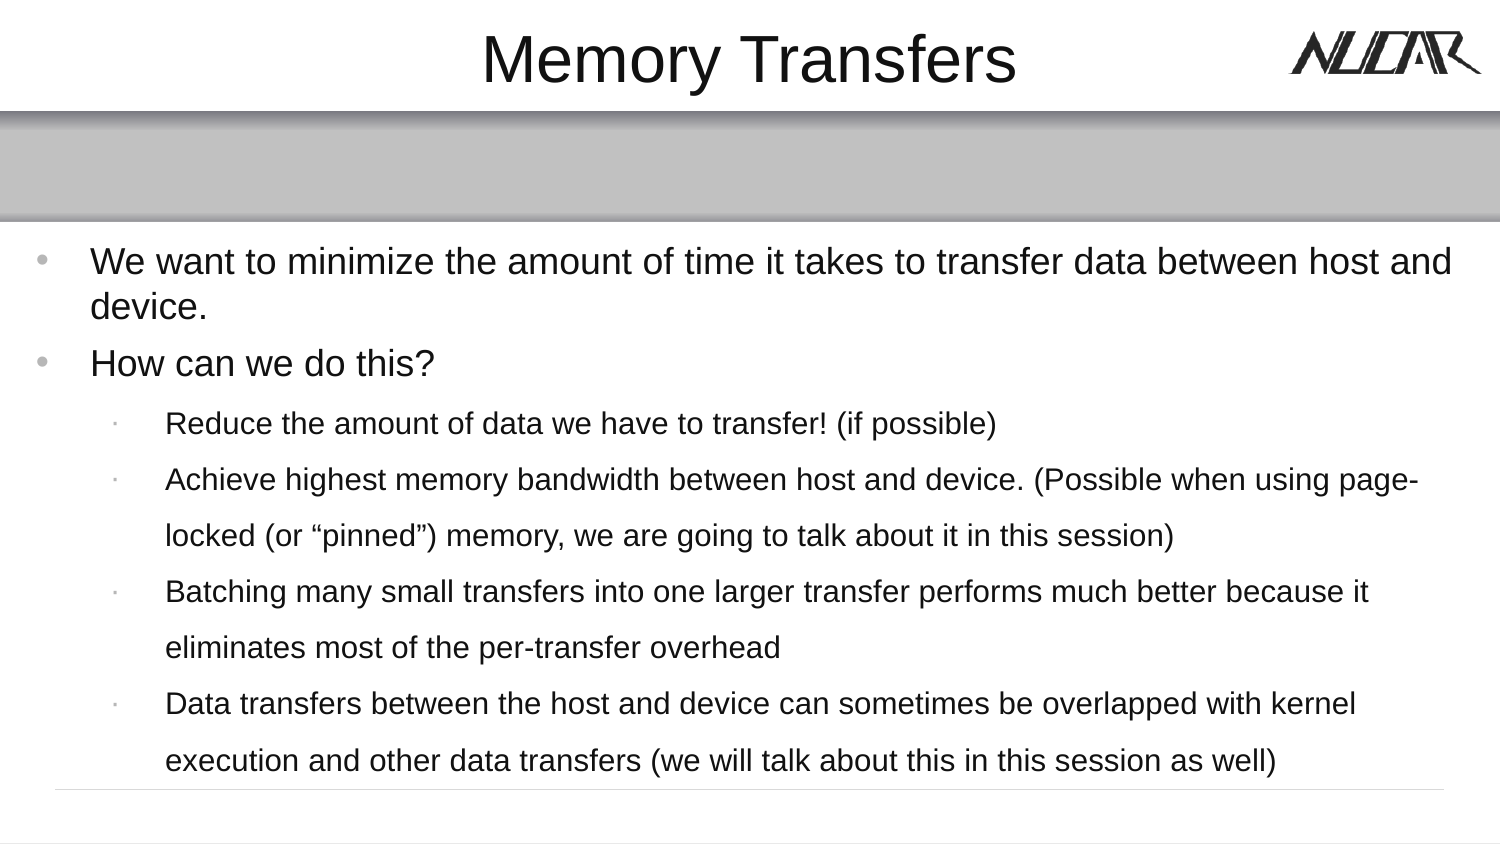

# Memory Transfers
We want to minimize the amount of time it takes to transfer data between host and device.
How can we do this?
Reduce the amount of data we have to transfer! (if possible)
Achieve highest memory bandwidth between host and device. (Possible when using page-locked (or “pinned”) memory, we are going to talk about it in this session)
Batching many small transfers into one larger transfer performs much better because it eliminates most of the per-transfer overhead
Data transfers between the host and device can sometimes be overlapped with kernel execution and other data transfers (we will talk about this in this session as well)